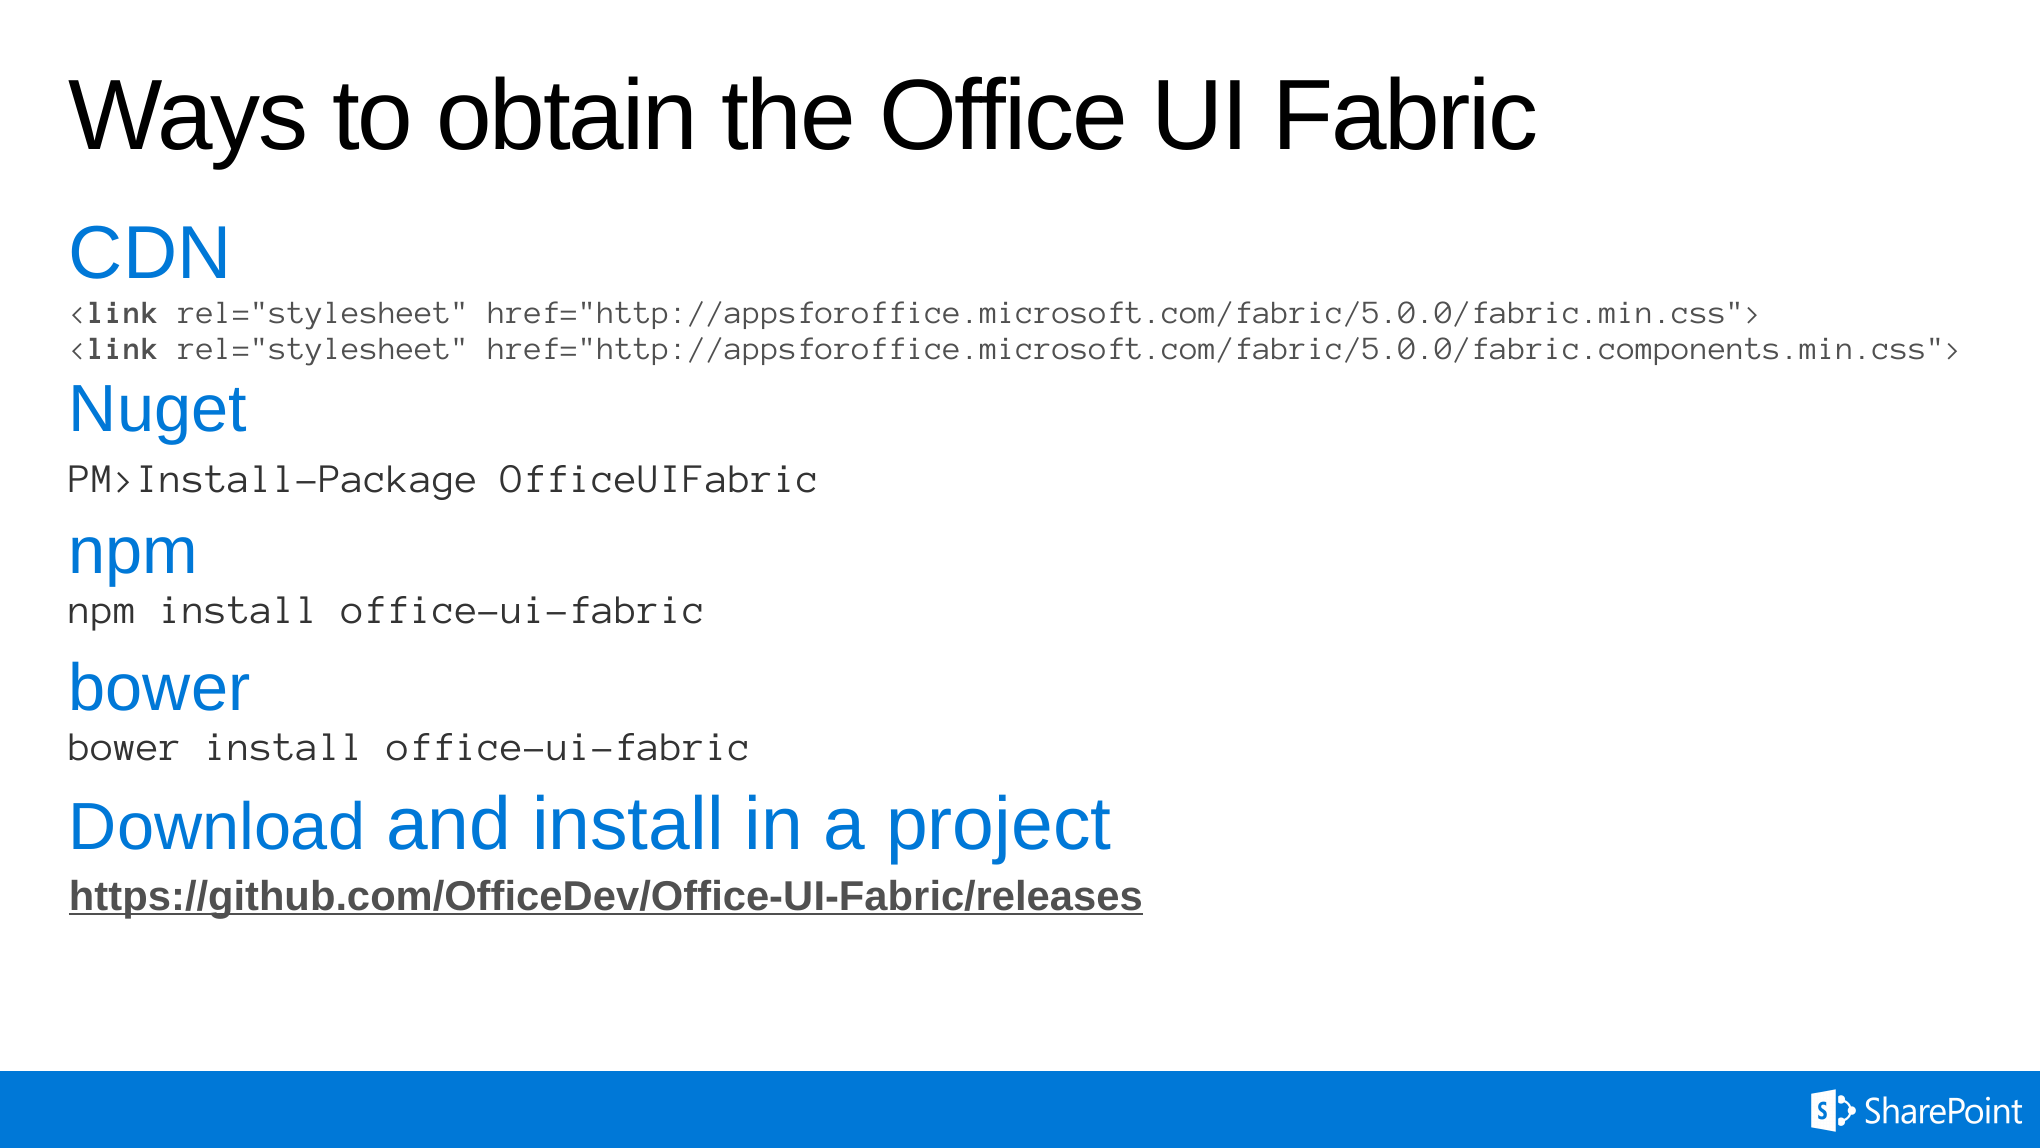

# Ways to obtain the Office UI Fabric
CDN
<link rel="stylesheet" href="http://appsforoffice.microsoft.com/fabric/5.0.0/fabric.min.css">
<link rel="stylesheet" href="http://appsforoffice.microsoft.com/fabric/5.0.0/fabric.components.min.css">
Nuget
PM>Install-Package OfficeUIFabric
npm
npm install office-ui-fabric
bower
bower install office-ui-fabric
Download and install in a project
https://github.com/OfficeDev/Office-UI-Fabric/releases